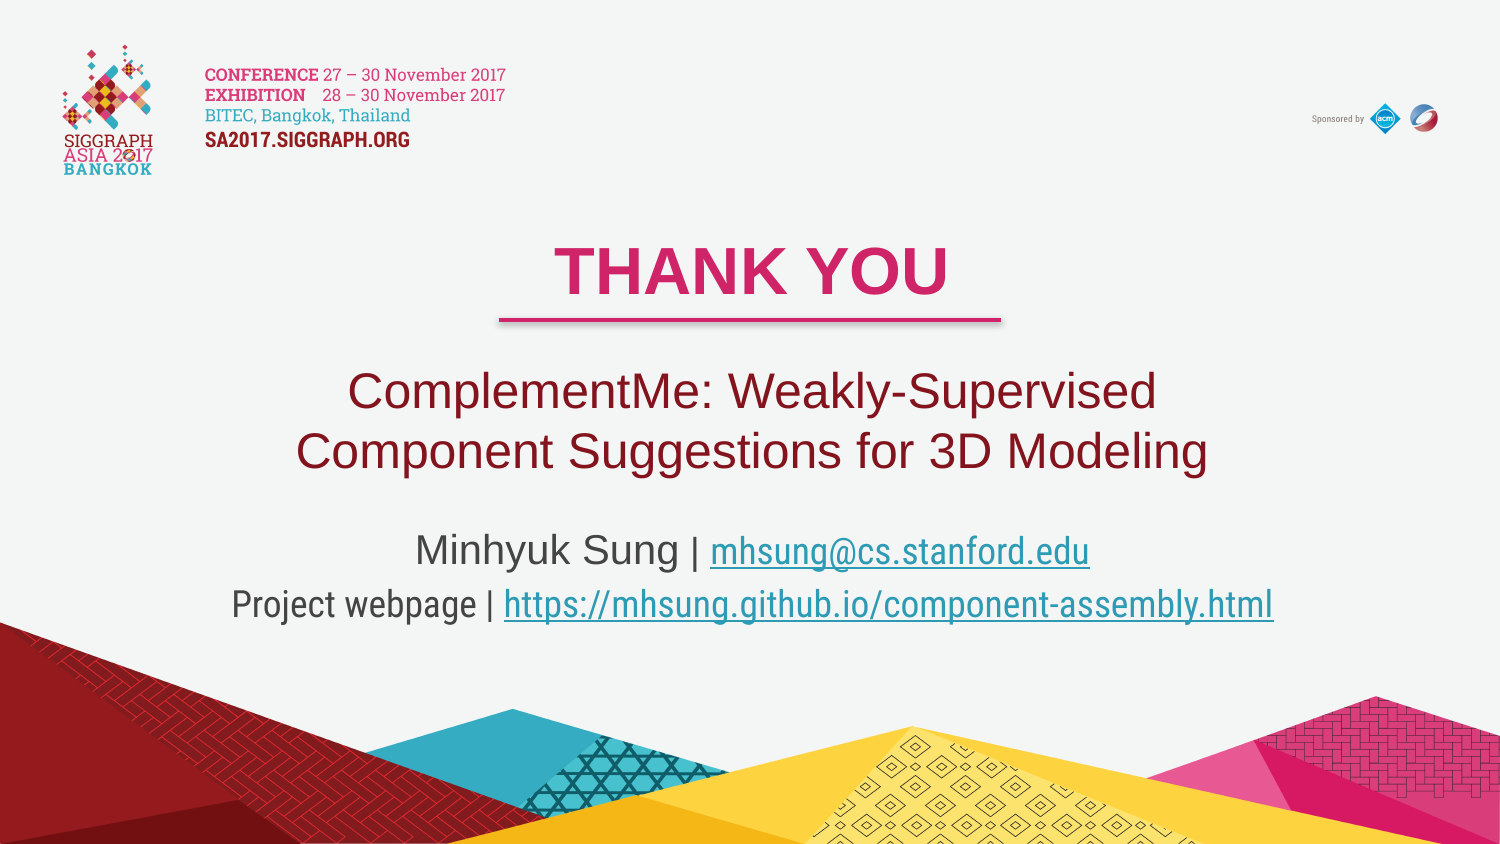

Thank you
ComplementMe: Weakly-Supervised
Component Suggestions for 3D Modeling
Minhyuk Sung | mhsung@cs.stanford.edu
Project webpage | https://mhsung.github.io/component-assembly.html